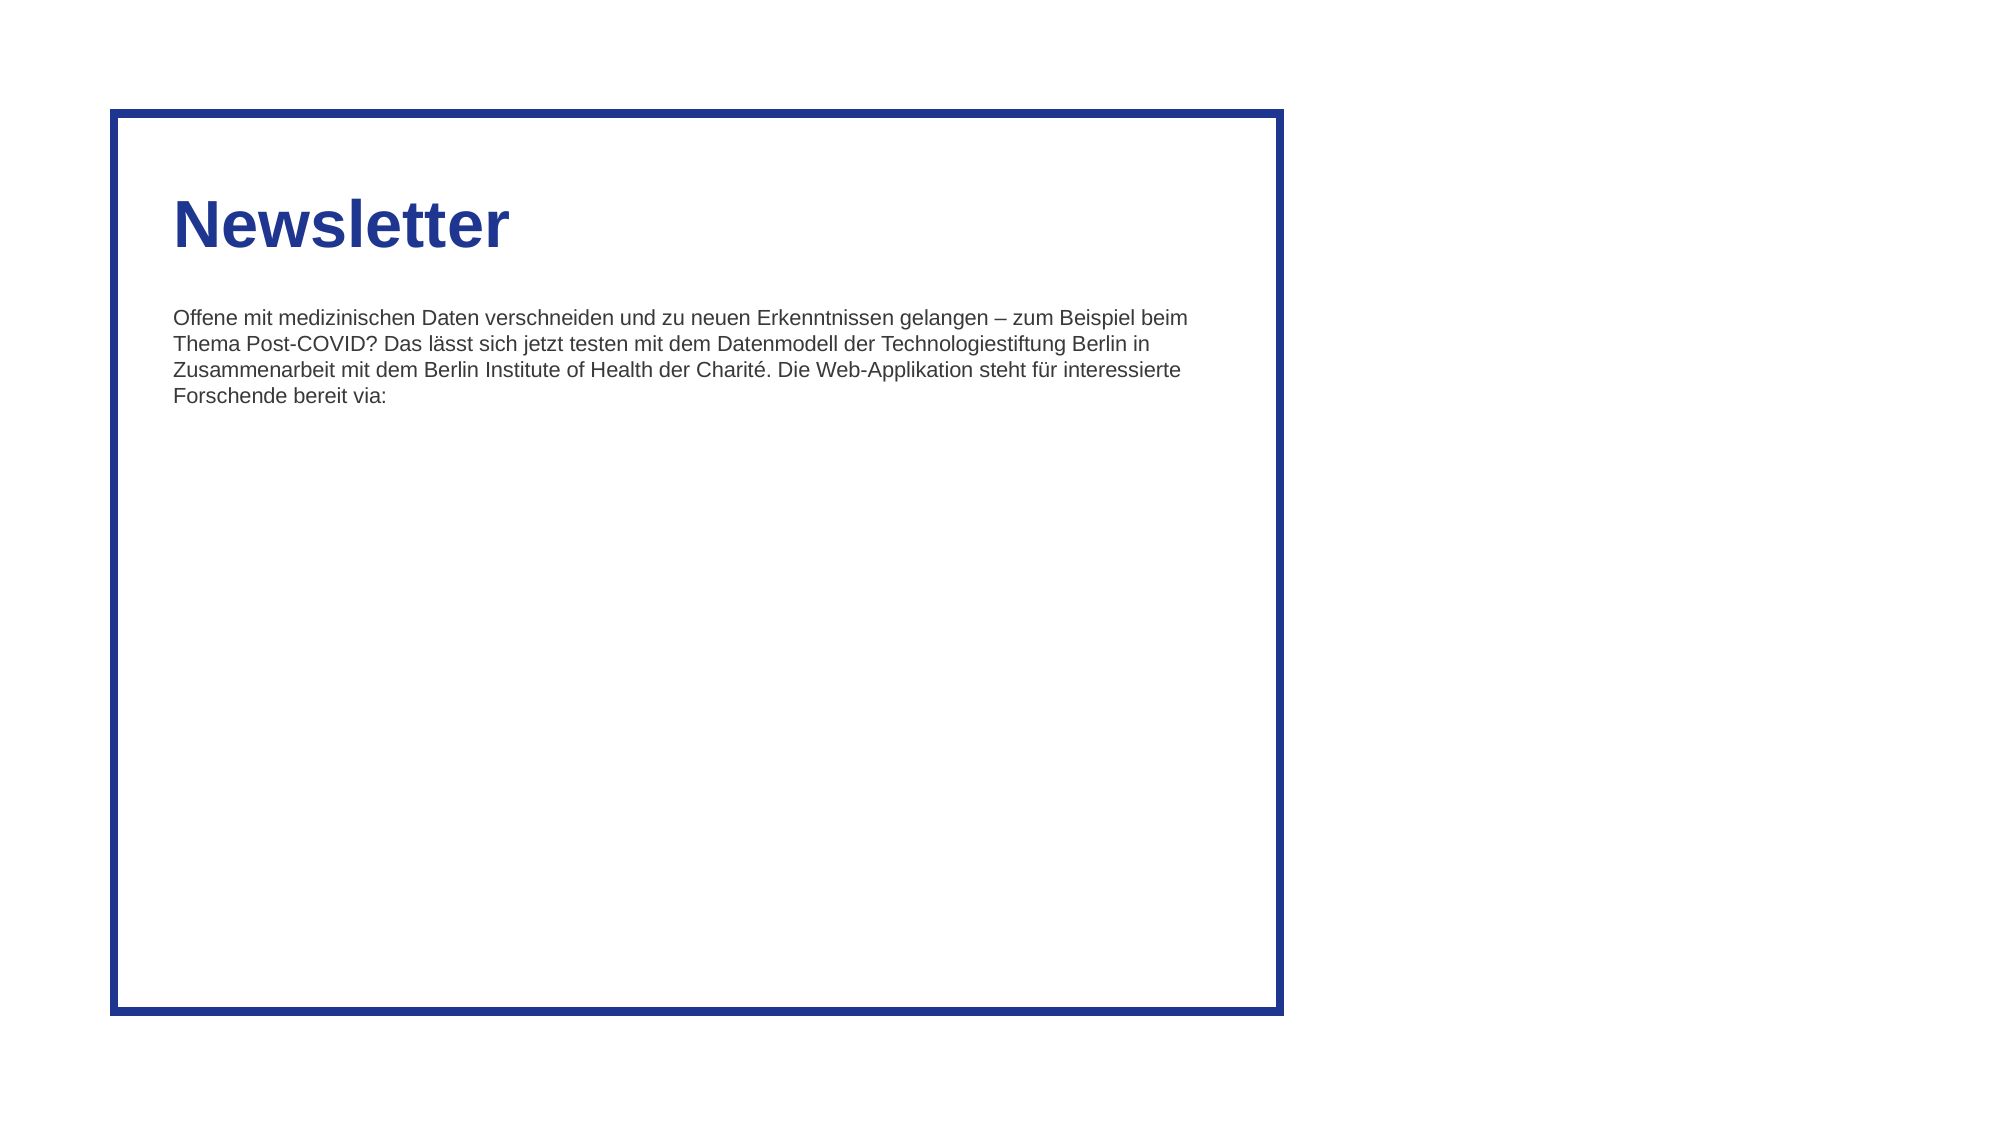

# Newsletter
Offene mit medizinischen Daten verschneiden und zu neuen Erkenntnissen gelangen – zum Beispiel beim Thema Post-COVID? Das lässt sich jetzt testen mit dem Datenmodell der Technologiestiftung Berlin in Zusammenarbeit mit dem Berlin Institute of Health der Charité. Die Web-Applikation steht für interessierte Forschende bereit via: